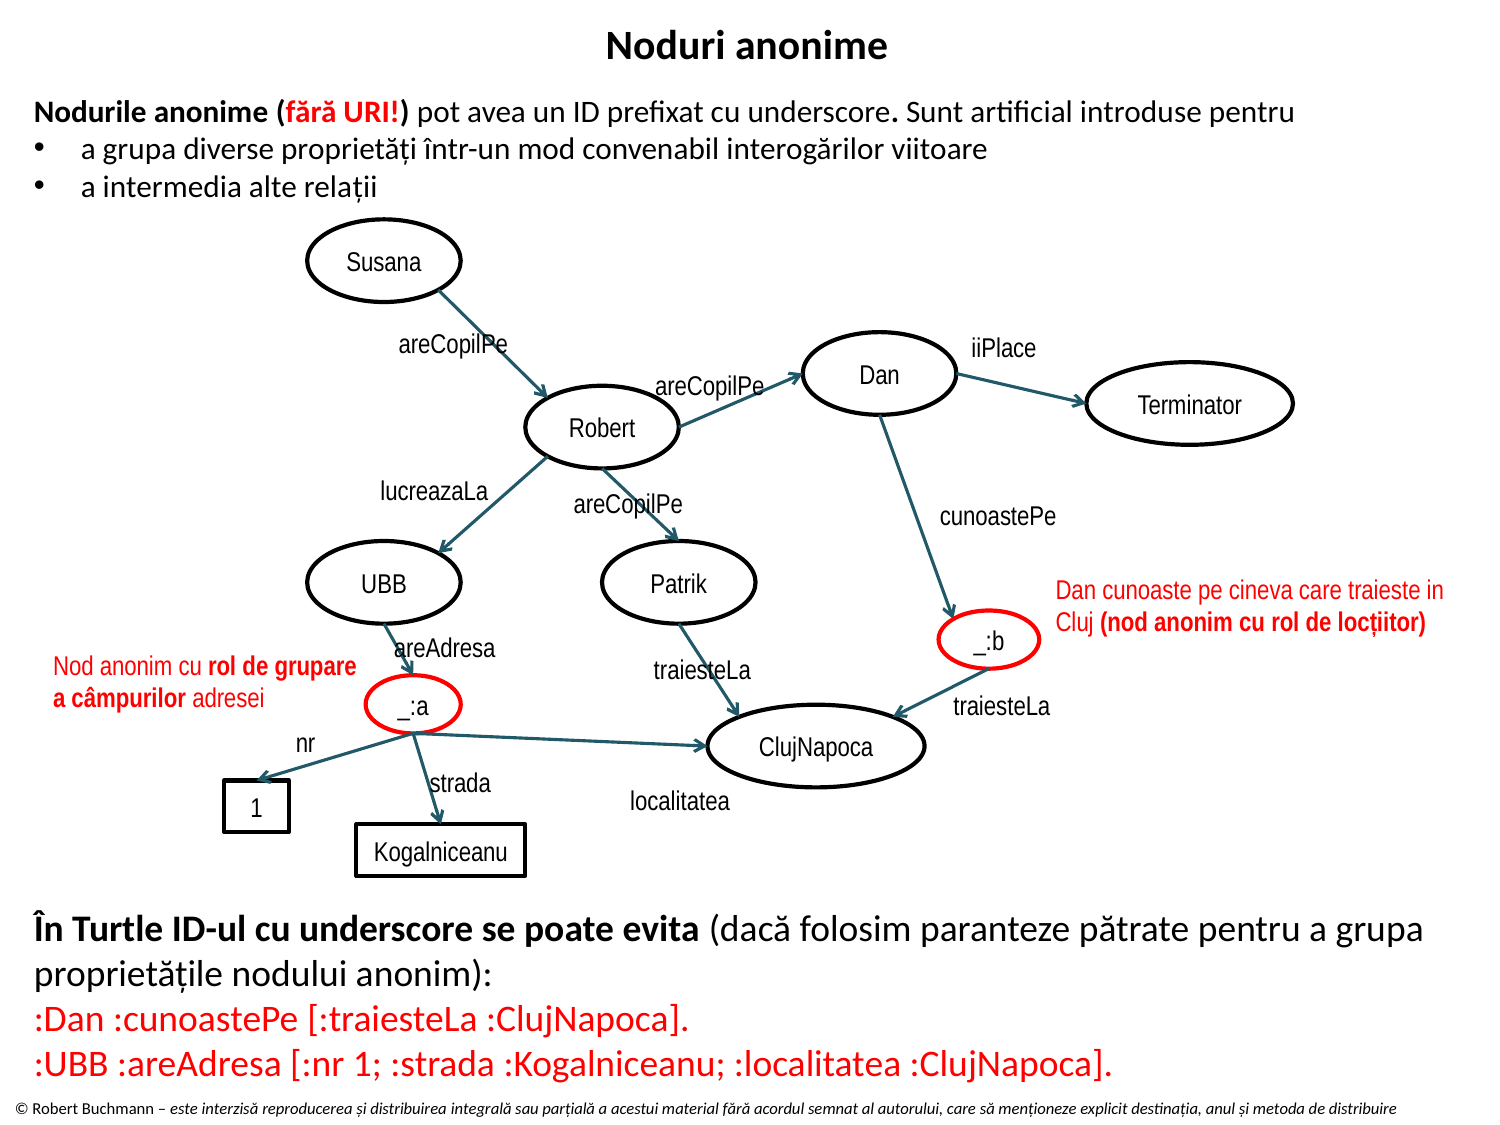

Noduri anonime
Nodurile anonime (fără URI!) pot avea un ID prefixat cu underscore. Sunt artificial introduse pentru
a grupa diverse proprietăți într-un mod convenabil interogărilor viitoare
a intermedia alte relații
Susana
areCopilPe
iiPlace
Dan
areCopilPe
Terminator
Robert
lucreazaLa
areCopilPe
cunoastePe
UBB
Patrik
Dan cunoaste pe cineva care traieste in Cluj (nod anonim cu rol de locțiitor)
_:b
areAdresa
Nod anonim cu rol de grupare a câmpurilor adresei
traiesteLa
_:a
traiesteLa
ClujNapoca
nr
strada
localitatea
1
Kogalniceanu
În Turtle ID-ul cu underscore se poate evita (dacă folosim paranteze pătrate pentru a grupa proprietățile nodului anonim):
:Dan :cunoastePe [:traiesteLa :ClujNapoca].
:UBB :areAdresa [:nr 1; :strada :Kogalniceanu; :localitatea :ClujNapoca].

Univring
Univring